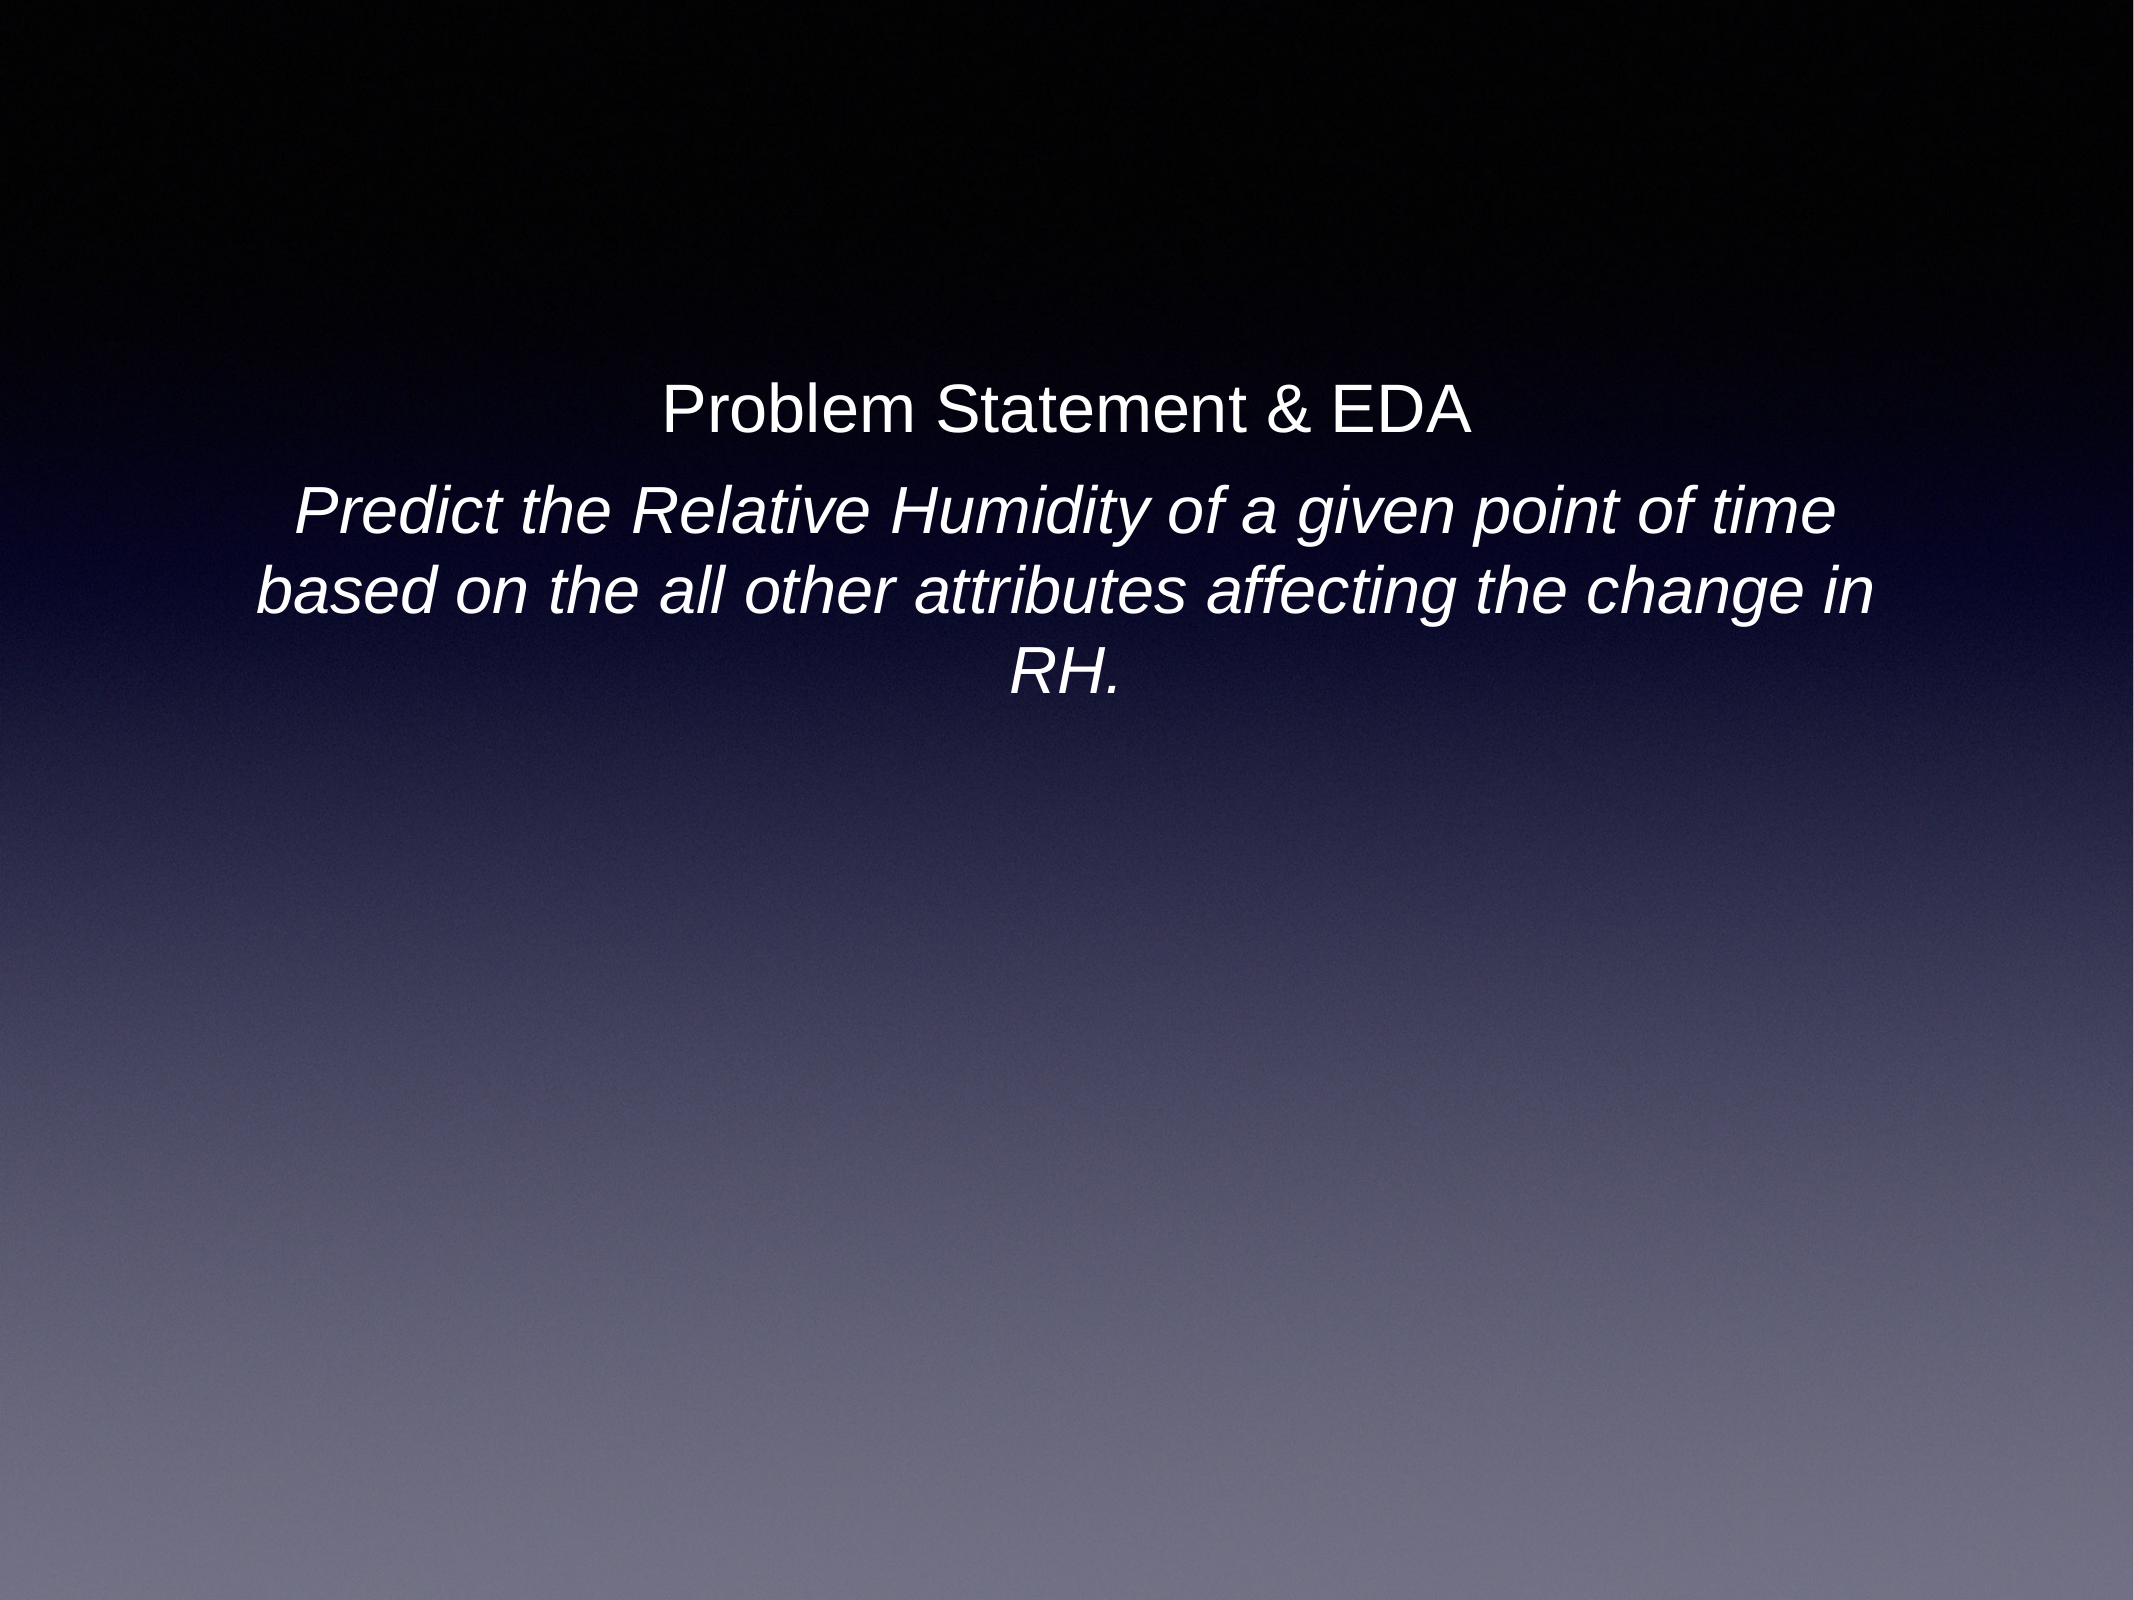

# Problem Statement & EDA
Predict the Relative Humidity of a given point of time based on the all other attributes affecting the change in RH.